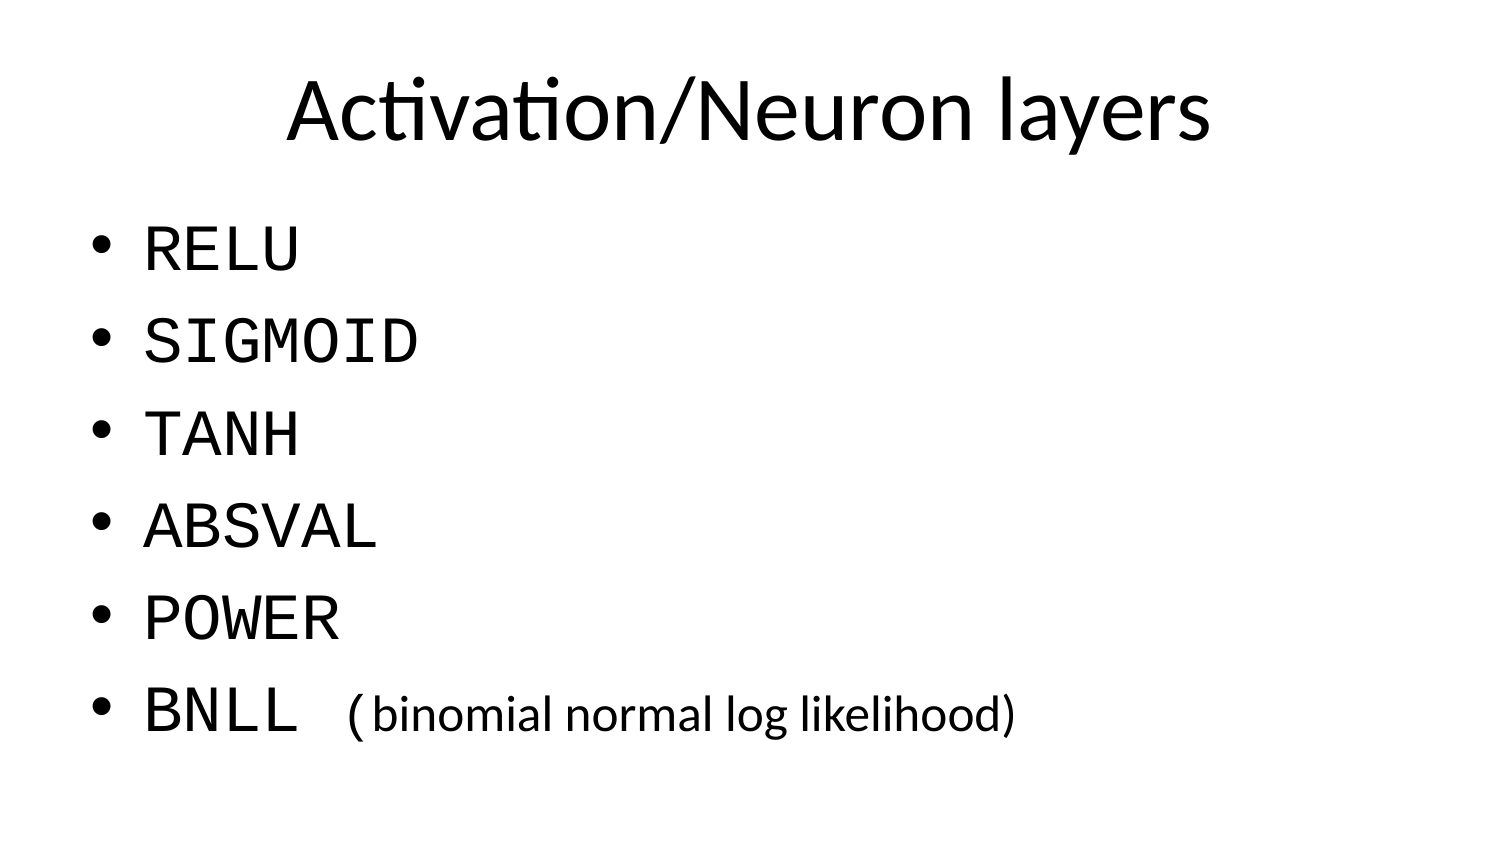

# Activation/Neuron layers
RELU
SIGMOID
TANH
ABSVAL
POWER
BNLL (binomial normal log likelihood)